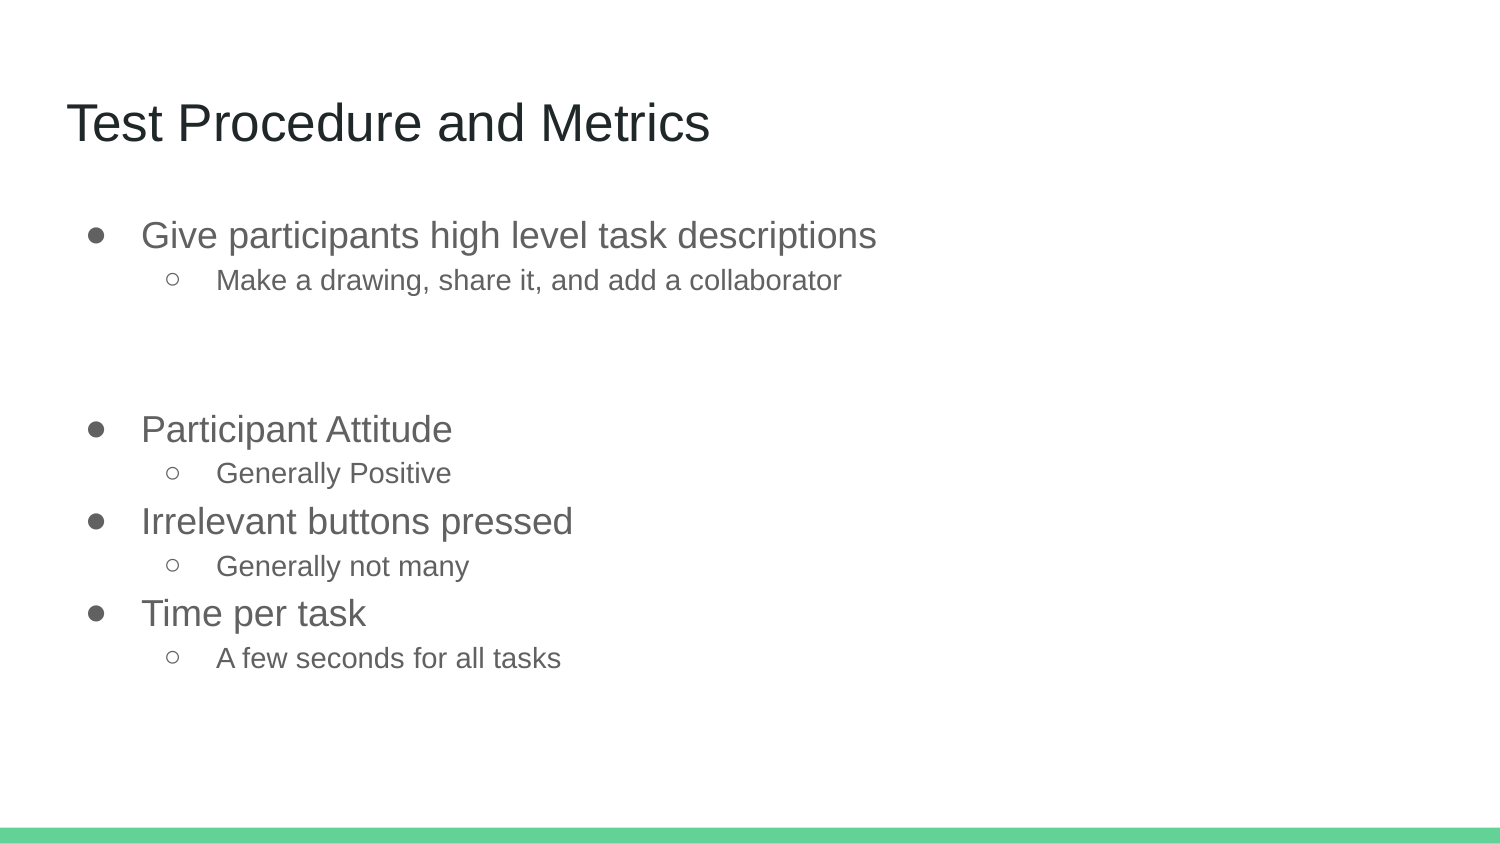

# Test Procedure and Metrics
Give participants high level task descriptions
Make a drawing, share it, and add a collaborator

Participant Attitude
Generally Positive
Irrelevant buttons pressed
Generally not many
Time per task
A few seconds for all tasks